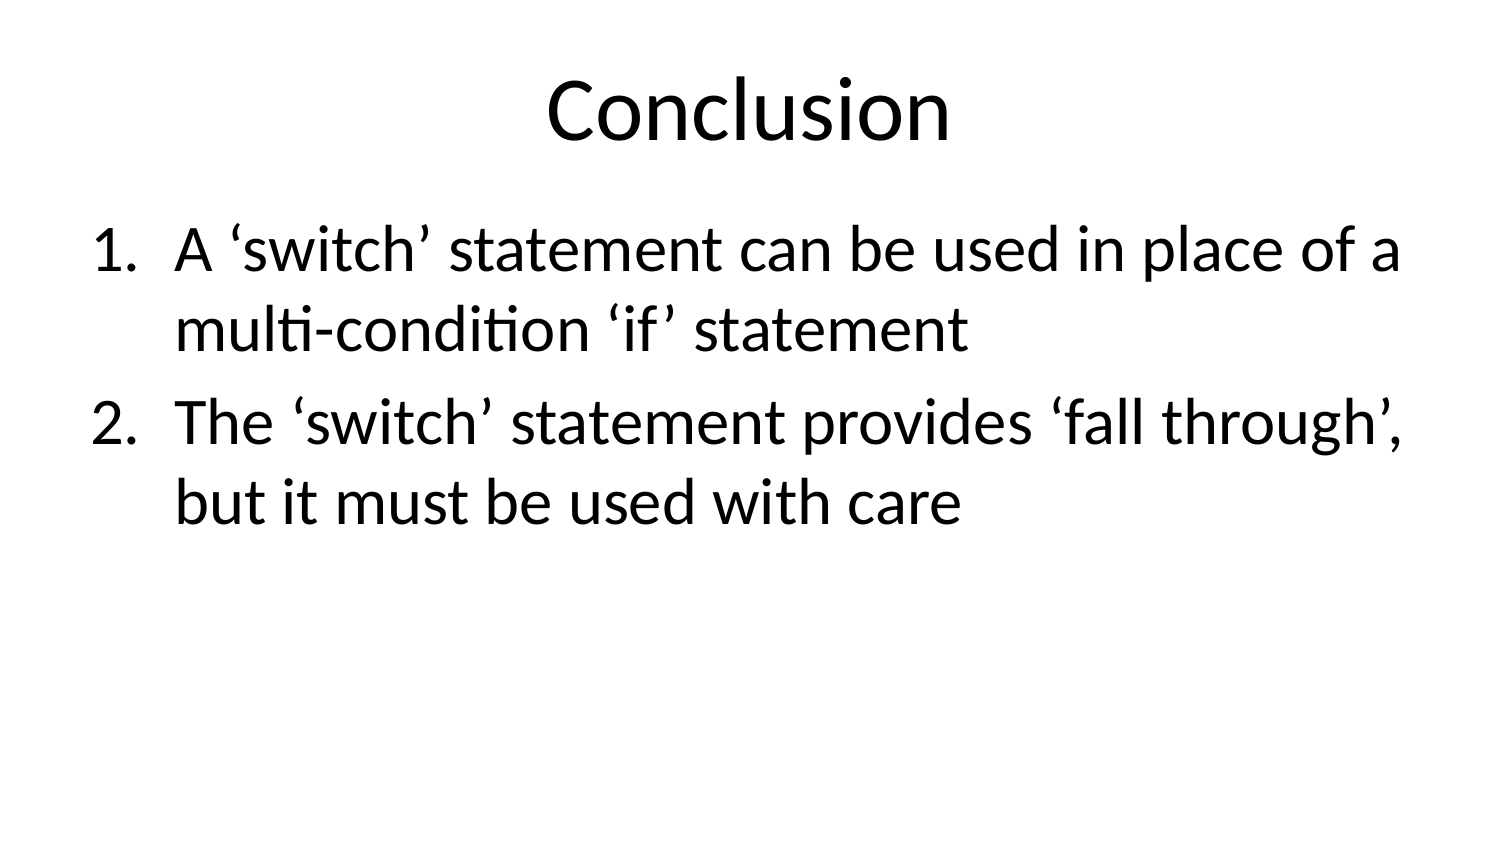

# Conclusion
A ‘switch’ statement can be used in place of a multi-condition ‘if’ statement
The ‘switch’ statement provides ‘fall through’, but it must be used with care